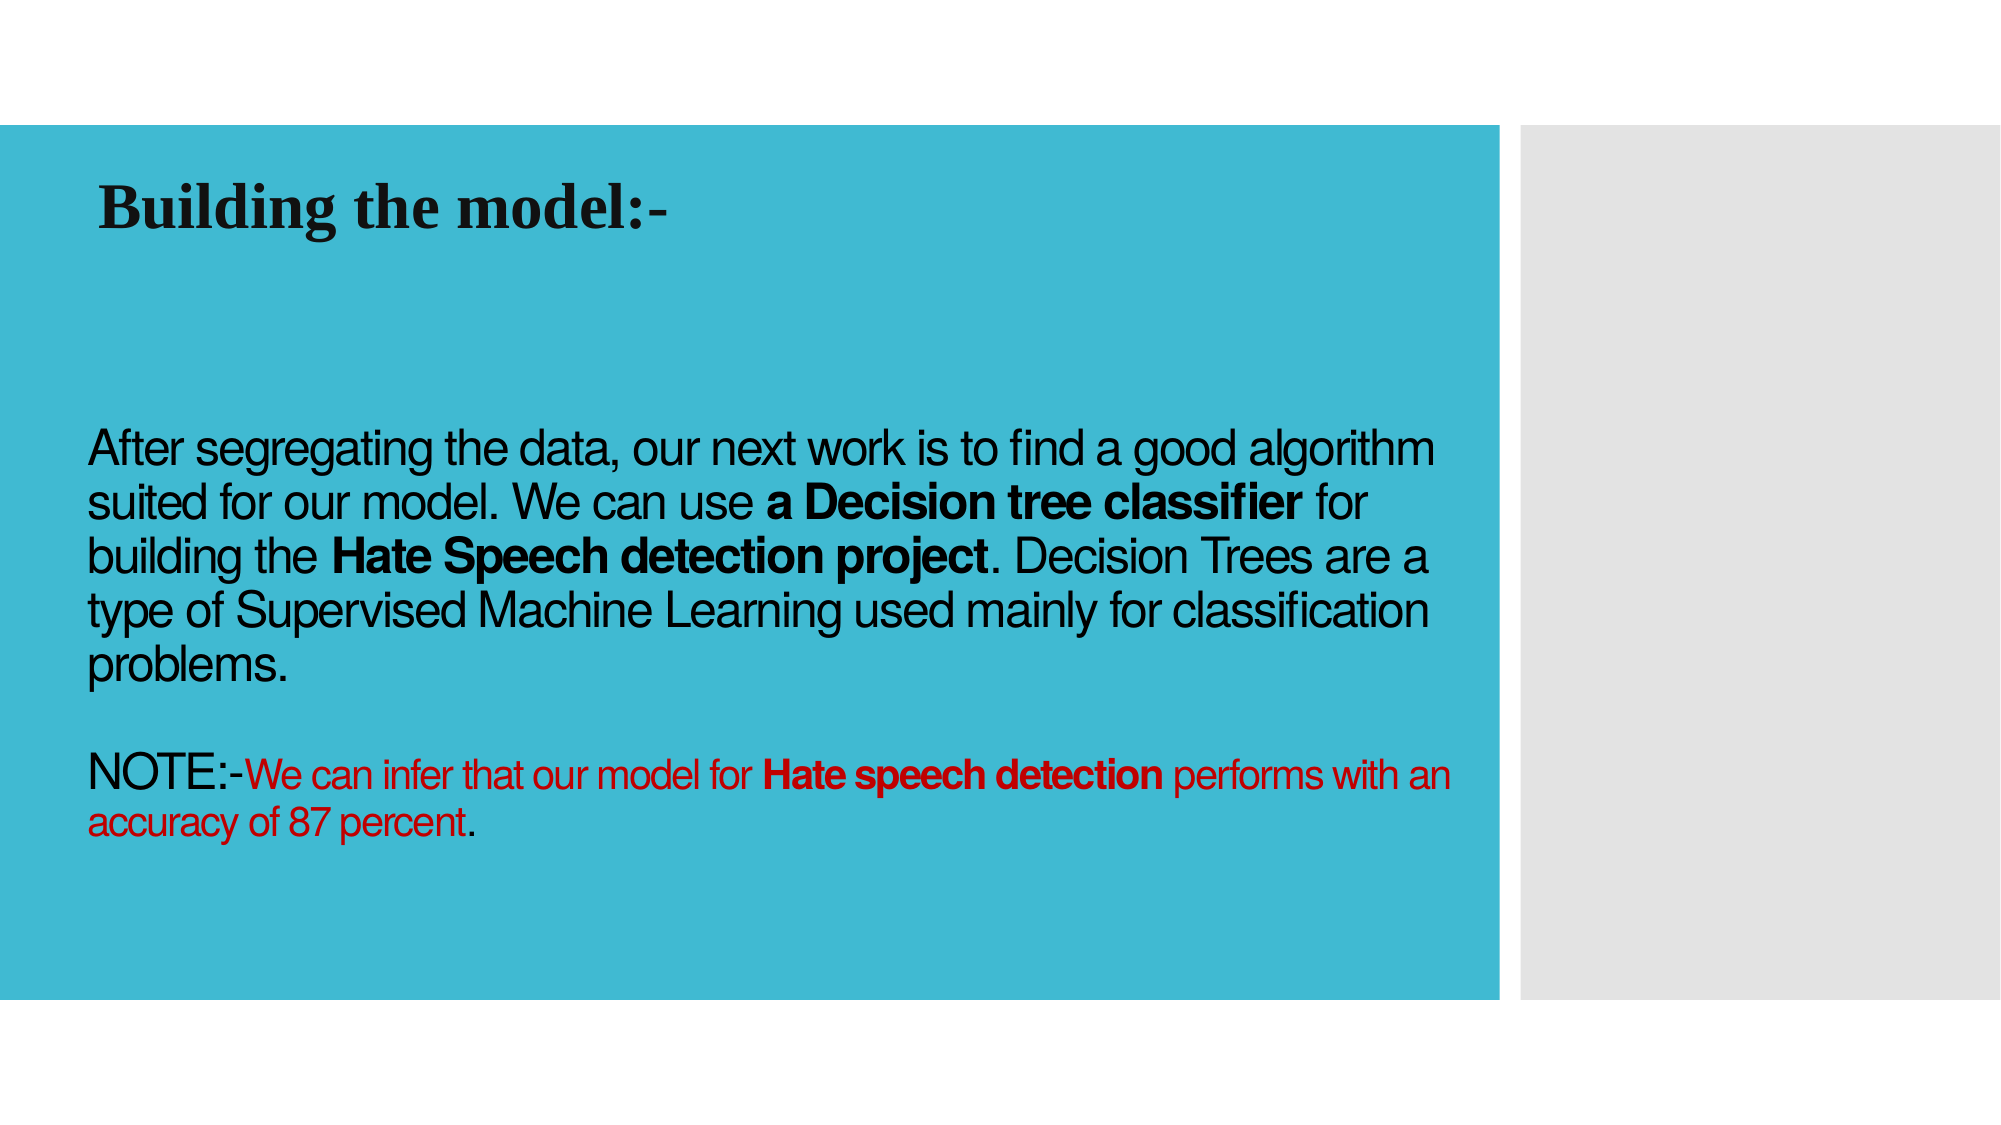

Building the model:-

# After segregating the data, our next work is to find a good algorithm suited for our model. We can use a Decision tree classifier for building the Hate Speech detection project. Decision Trees are a type of Supervised Machine Learning used mainly for classification problems. NOTE:-We can infer that our model for Hate speech detection performs with an accuracy of 87 percent.